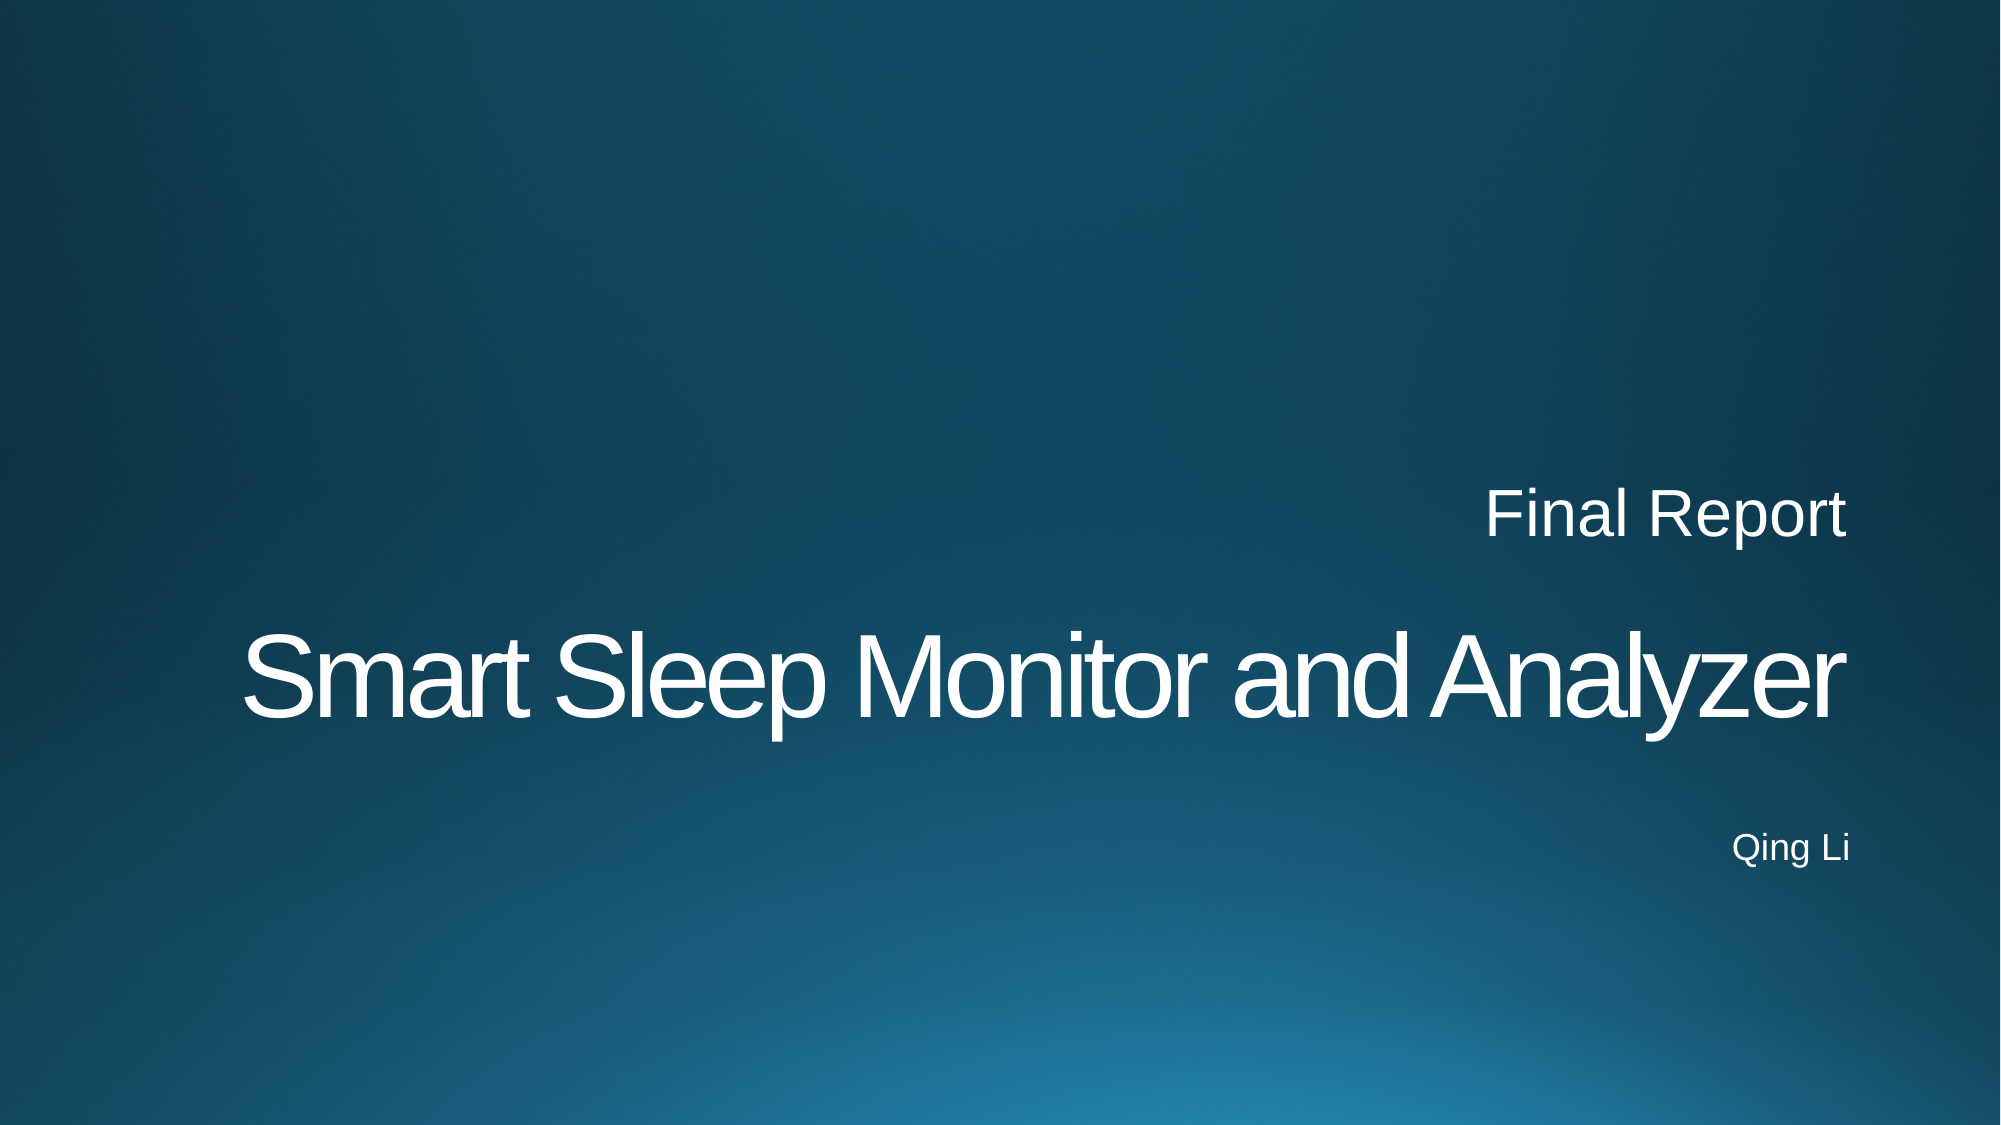

Final Report
# Smart Sleep Monitor and Analyzer
Qing Li